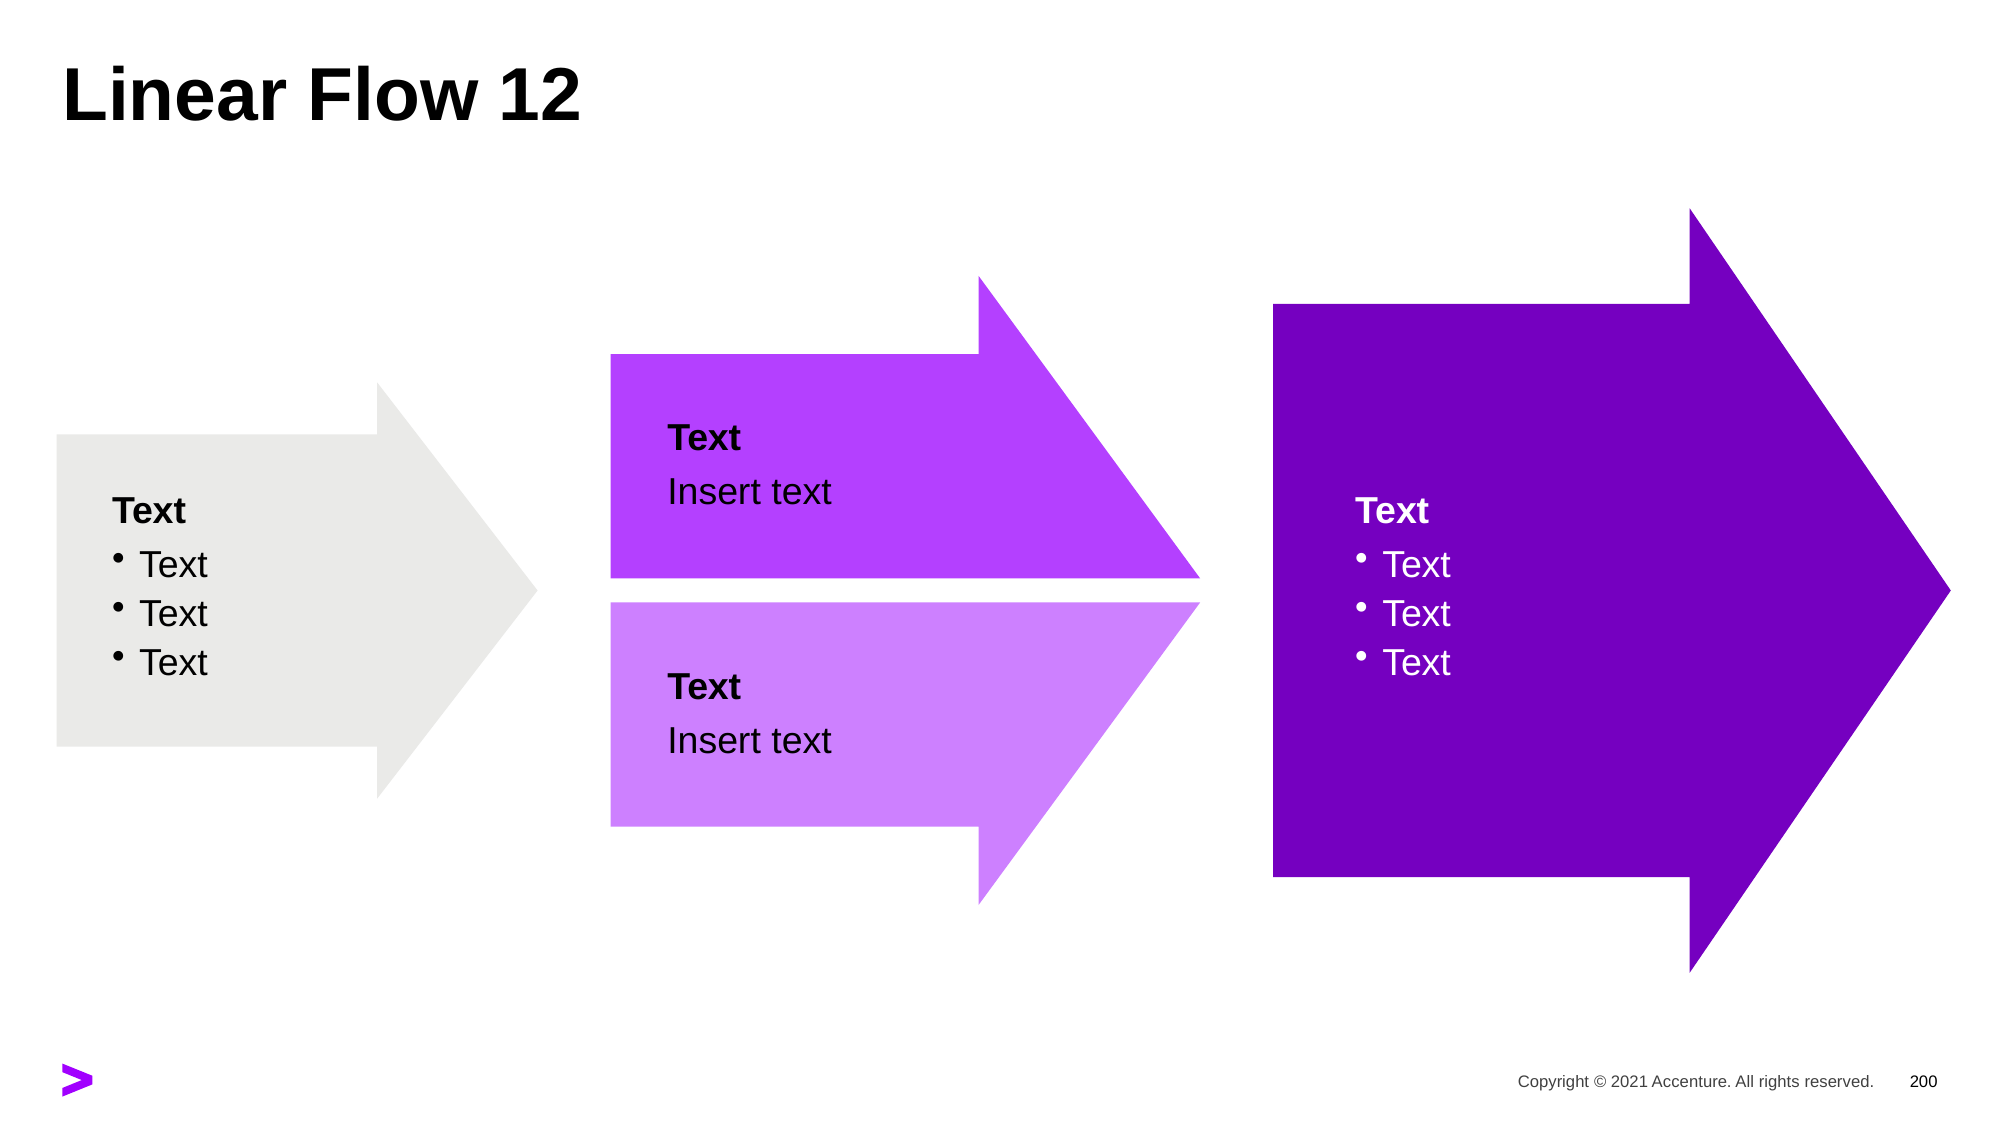

# Linear Flow 12

Text
Insert text

Text
Text
Text
Text
Text
Text
Text
Text

Text
Insert text
Copyright © 2021 Accenture. All rights reserved.
200